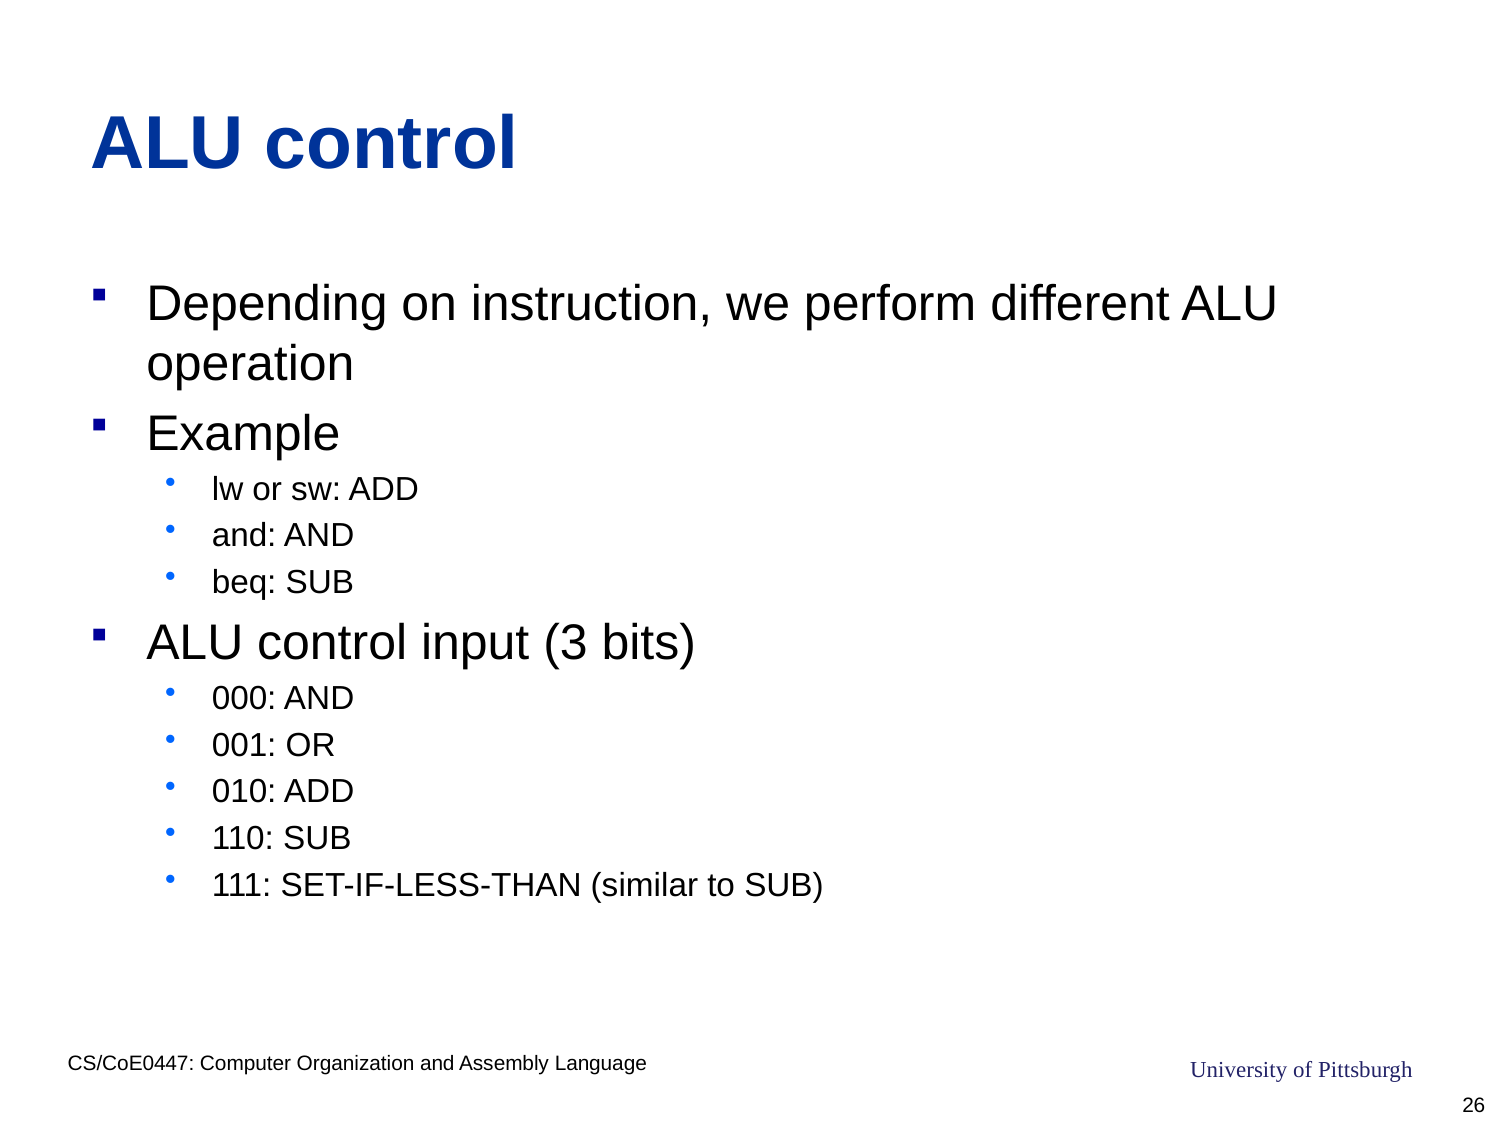

# ALU control
Depending on instruction, we perform different ALU operation
Example
lw or sw: ADD
and: AND
beq: SUB
ALU control input (3 bits)
000: AND
001: OR
010: ADD
110: SUB
111: SET-IF-LESS-THAN (similar to SUB)